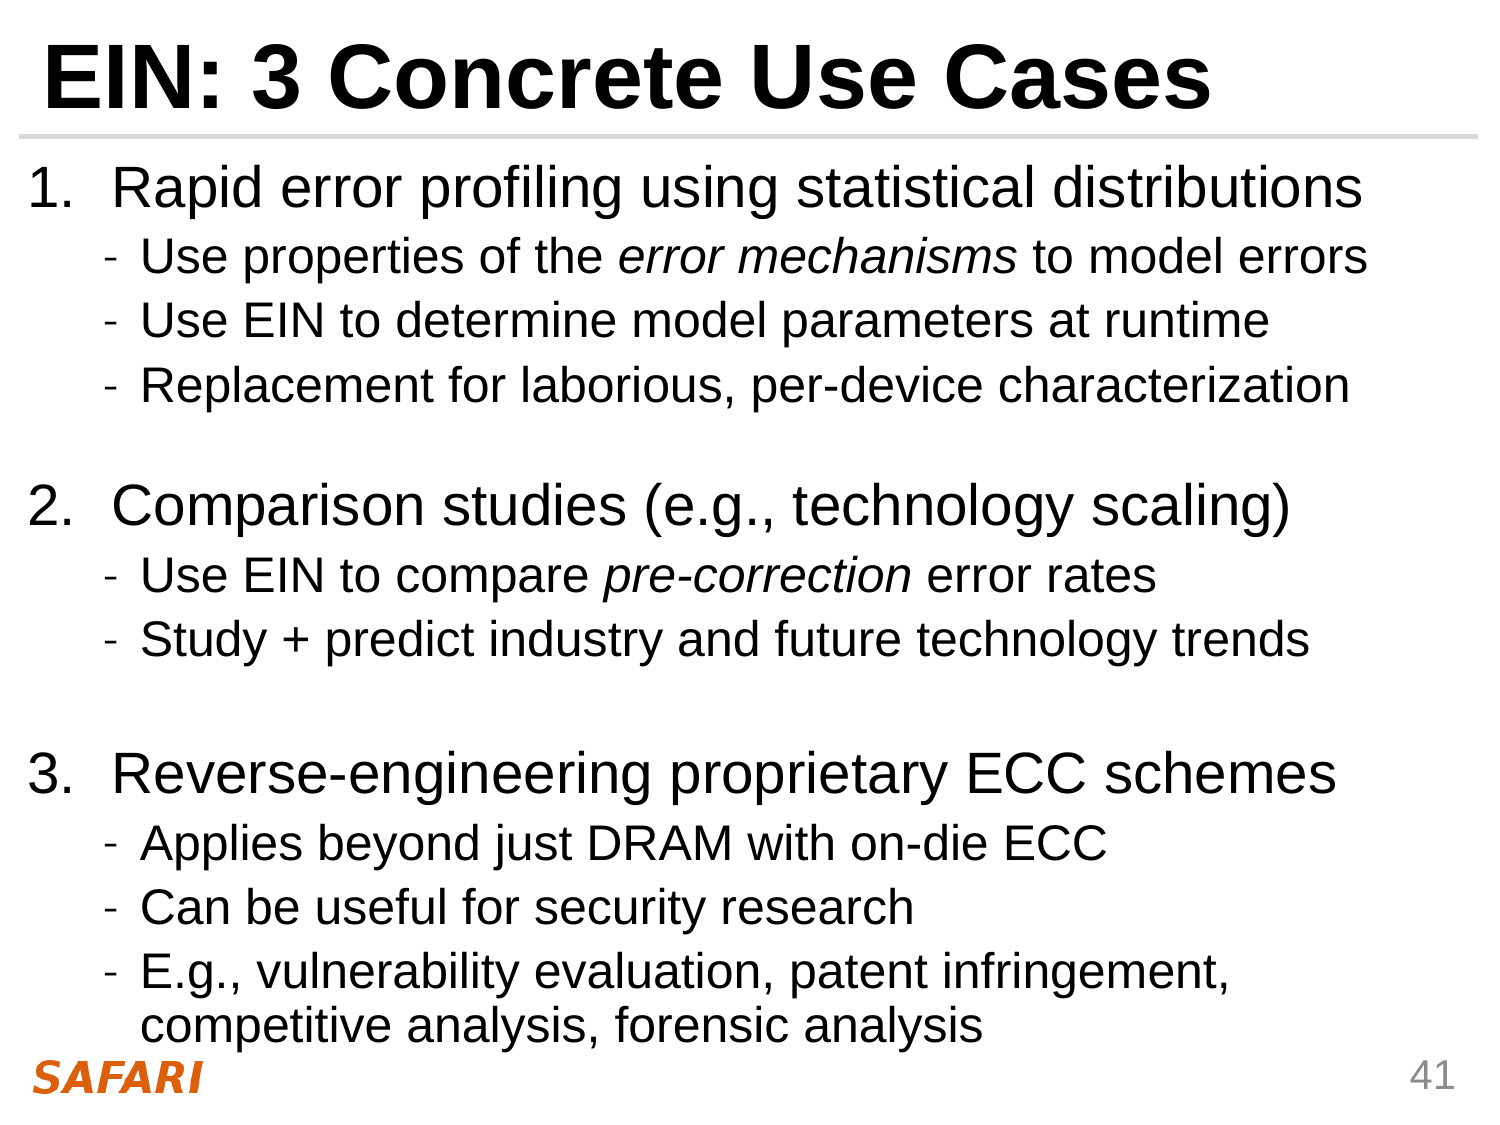

# EIN: 3 Concrete Use Cases
Rapid error profiling using statistical distributions
Use properties of the error mechanisms to model errors
Use EIN to determine model parameters at runtime
Replacement for laborious, per-device characterization

Comparison studies (e.g., technology scaling)
Use EIN to compare pre-correction error rates
Study + predict industry and future technology trends

Reverse-engineering proprietary ECC schemes
Applies beyond just DRAM with on-die ECC
Can be useful for security research
E.g., vulnerability evaluation, patent infringement, competitive analysis, forensic analysis